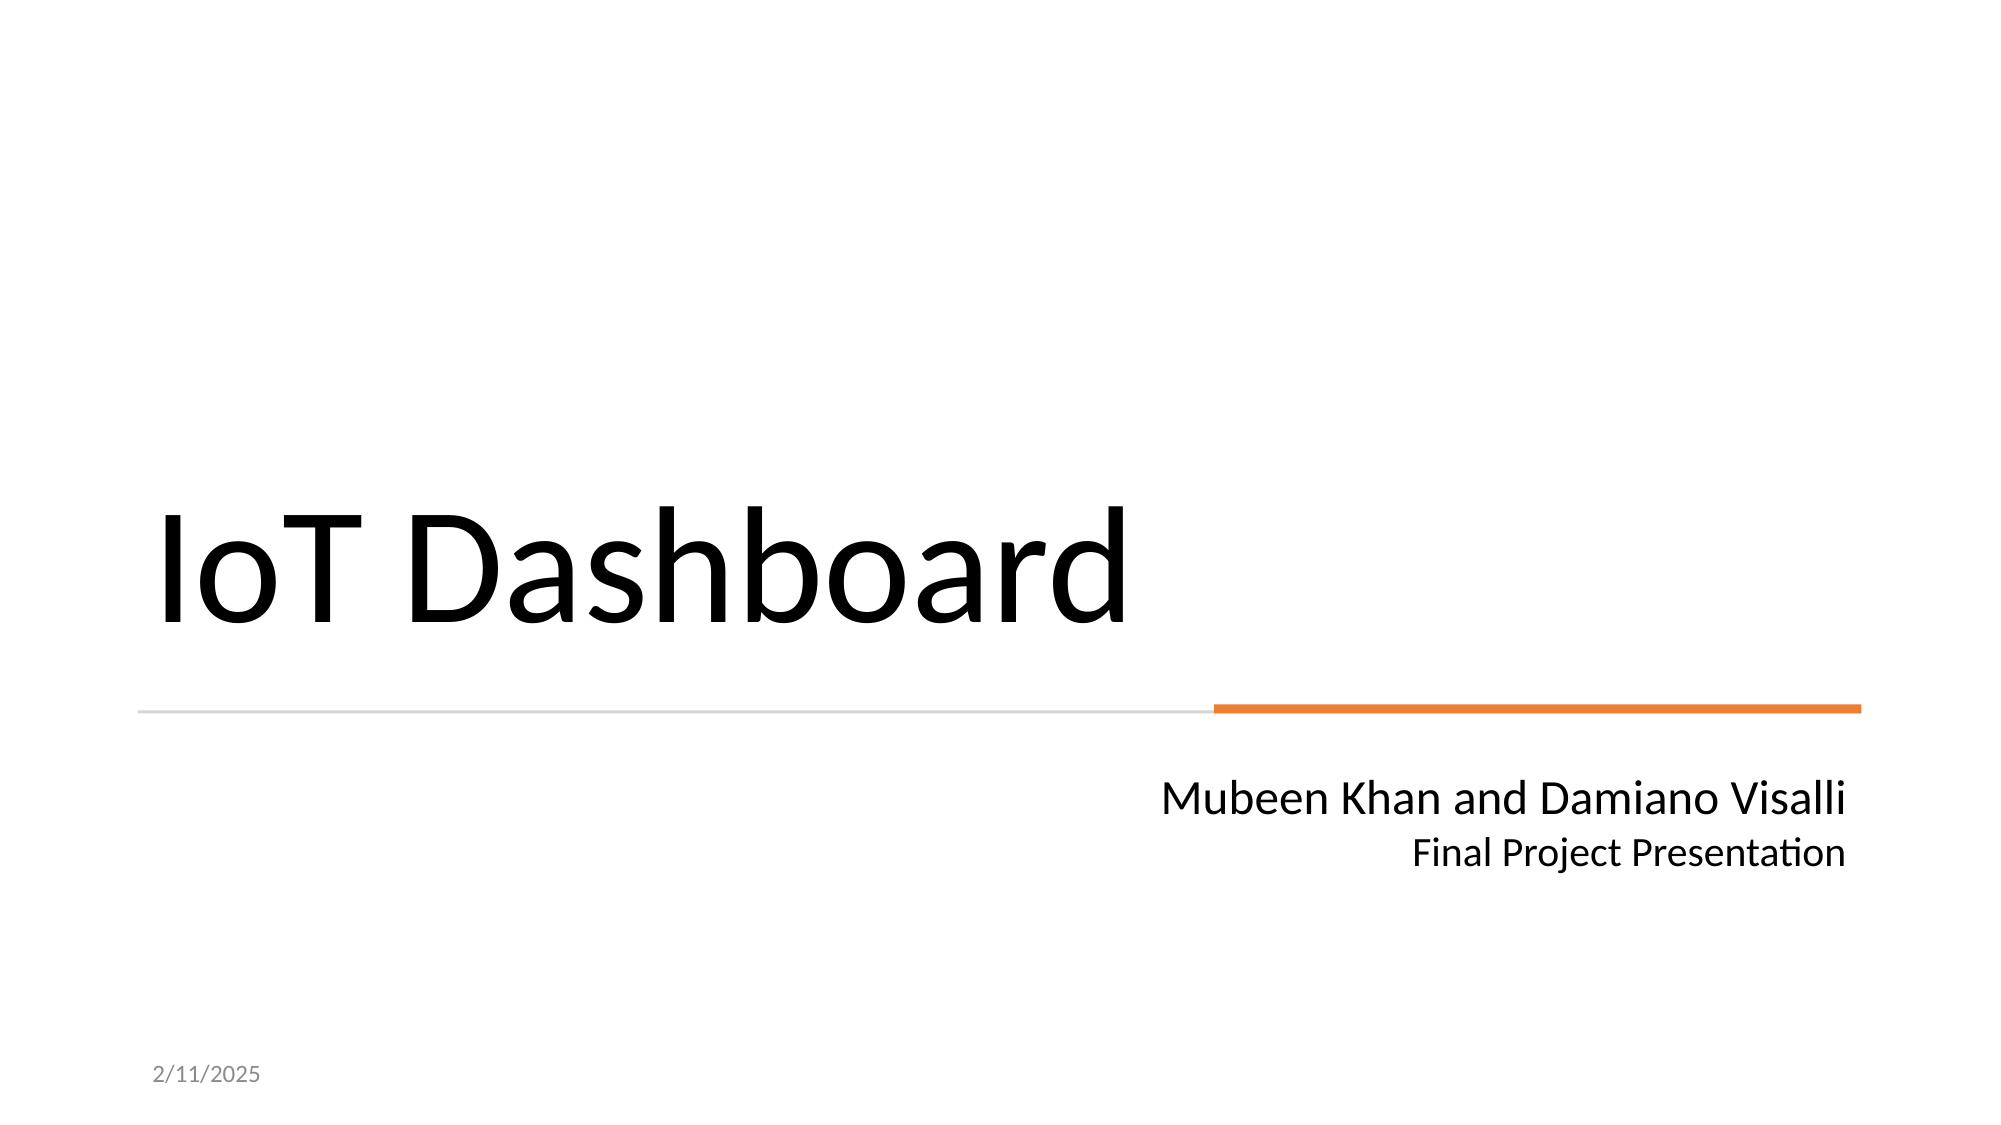

# IoT Dashboard

Mubeen Khan and Damiano Visalli
Final Project Presentation
2/11/2025
1